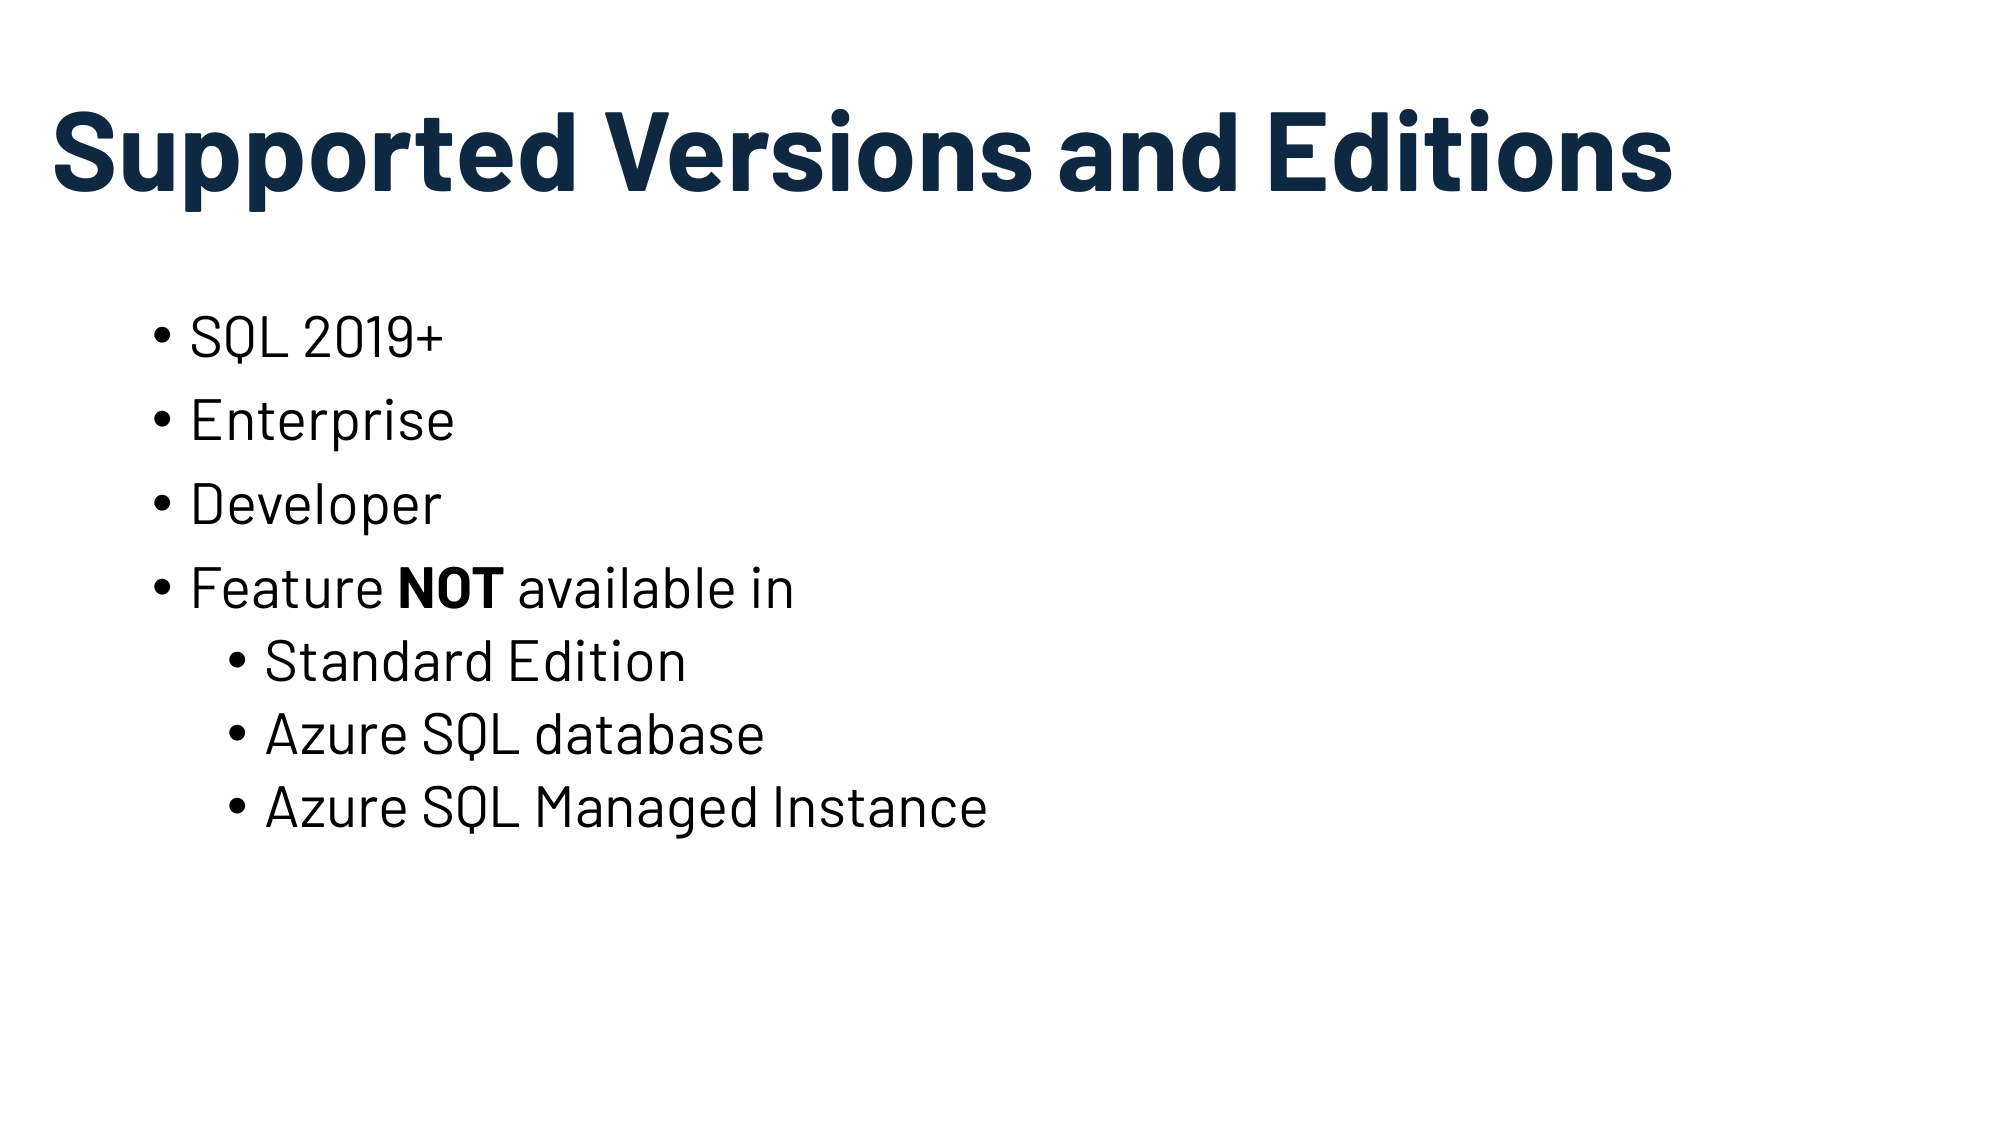

# Supported Versions and Editions
SQL 2019+
Enterprise
Developer
Feature NOT available in
Standard Edition
Azure SQL database
Azure SQL Managed Instance